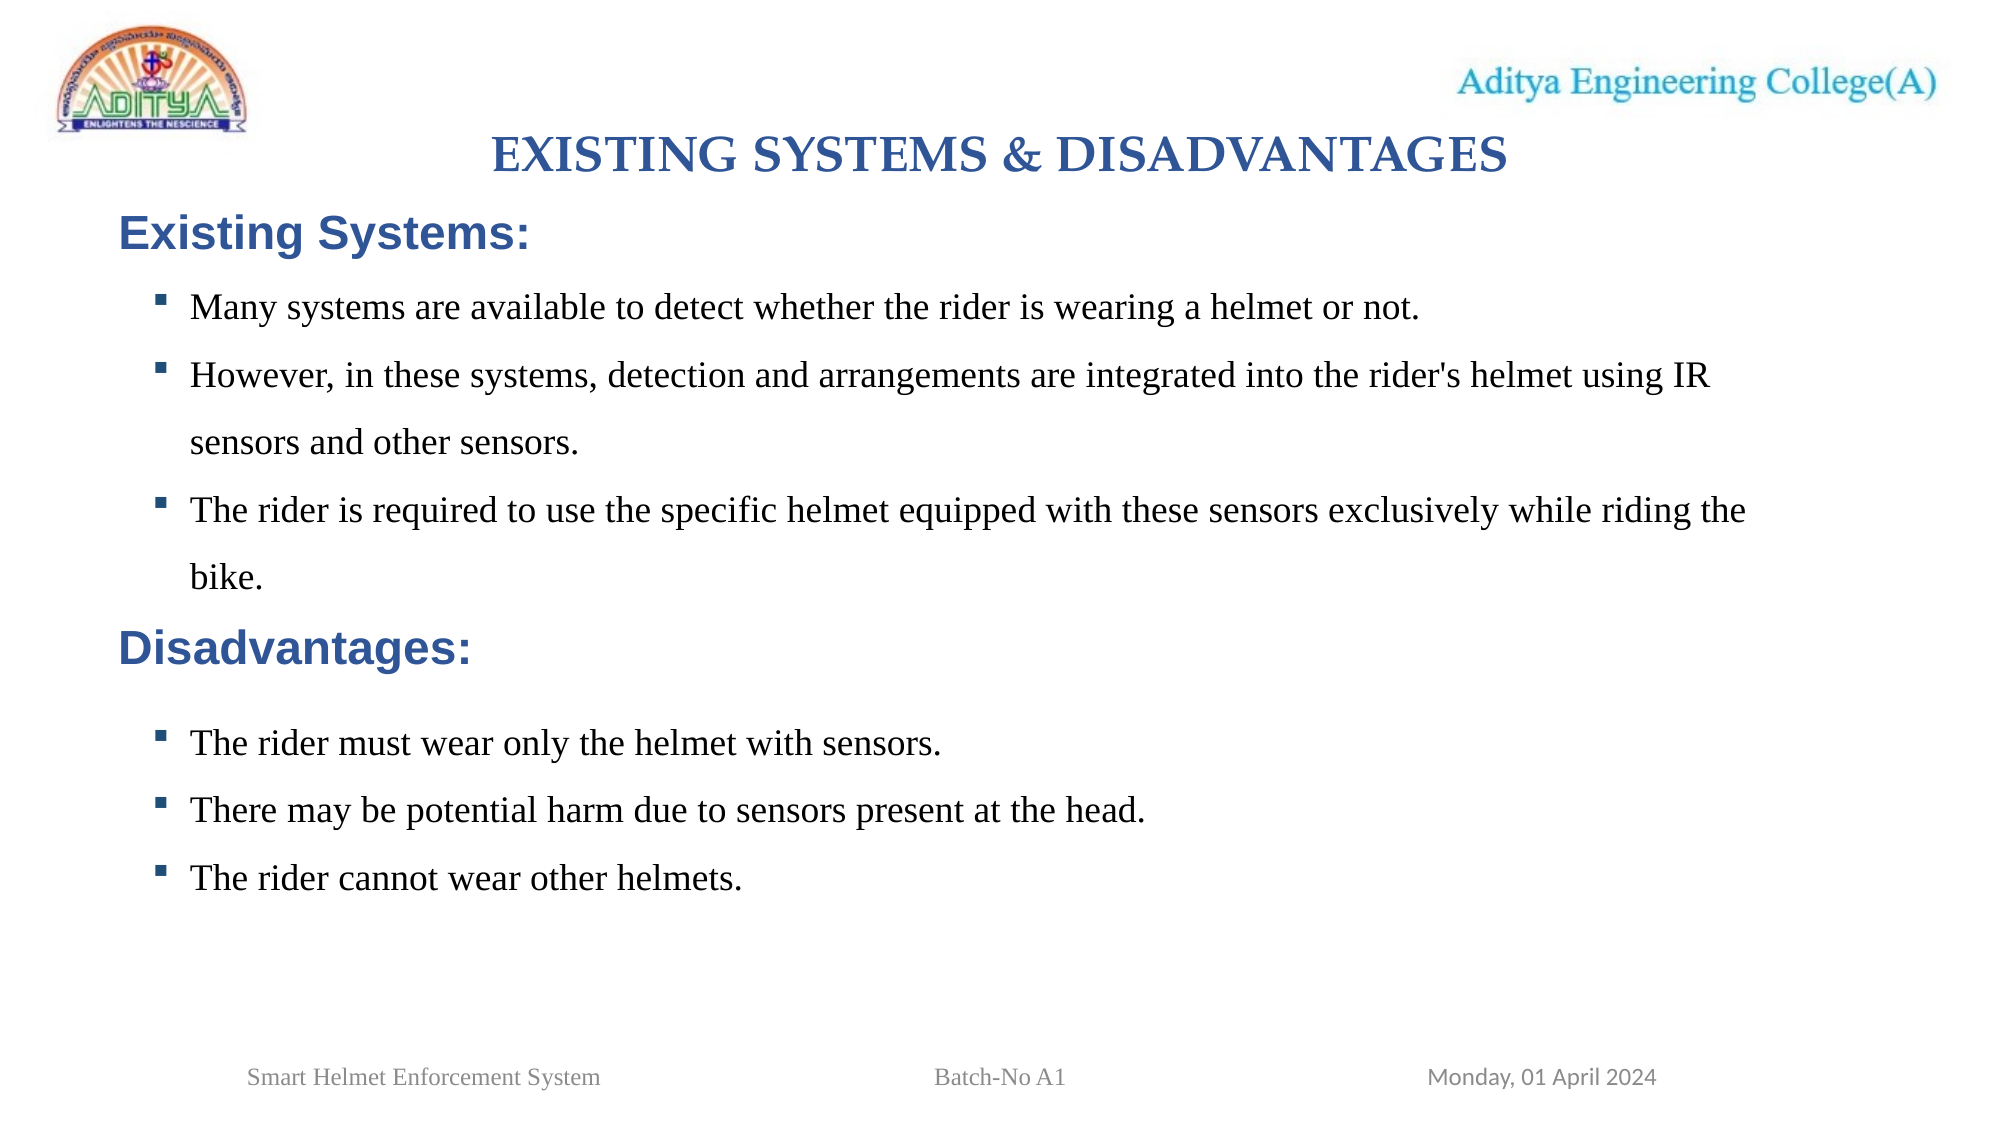

EXISTING SYSTEMS & DISADVANTAGES
# Existing Systems:
Many systems are available to detect whether the rider is wearing a helmet or not.
However, in these systems, detection and arrangements are integrated into the rider's helmet using IR sensors and other sensors.
The rider is required to use the specific helmet equipped with these sensors exclusively while riding the bike.
Disadvantages:

The rider must wear only the helmet with sensors.
There may be potential harm due to sensors present at the head.
The rider cannot wear other helmets.
11
Monday, 01 April 2024
Smart Helmet Enforcement System	                                      Batch-No A1